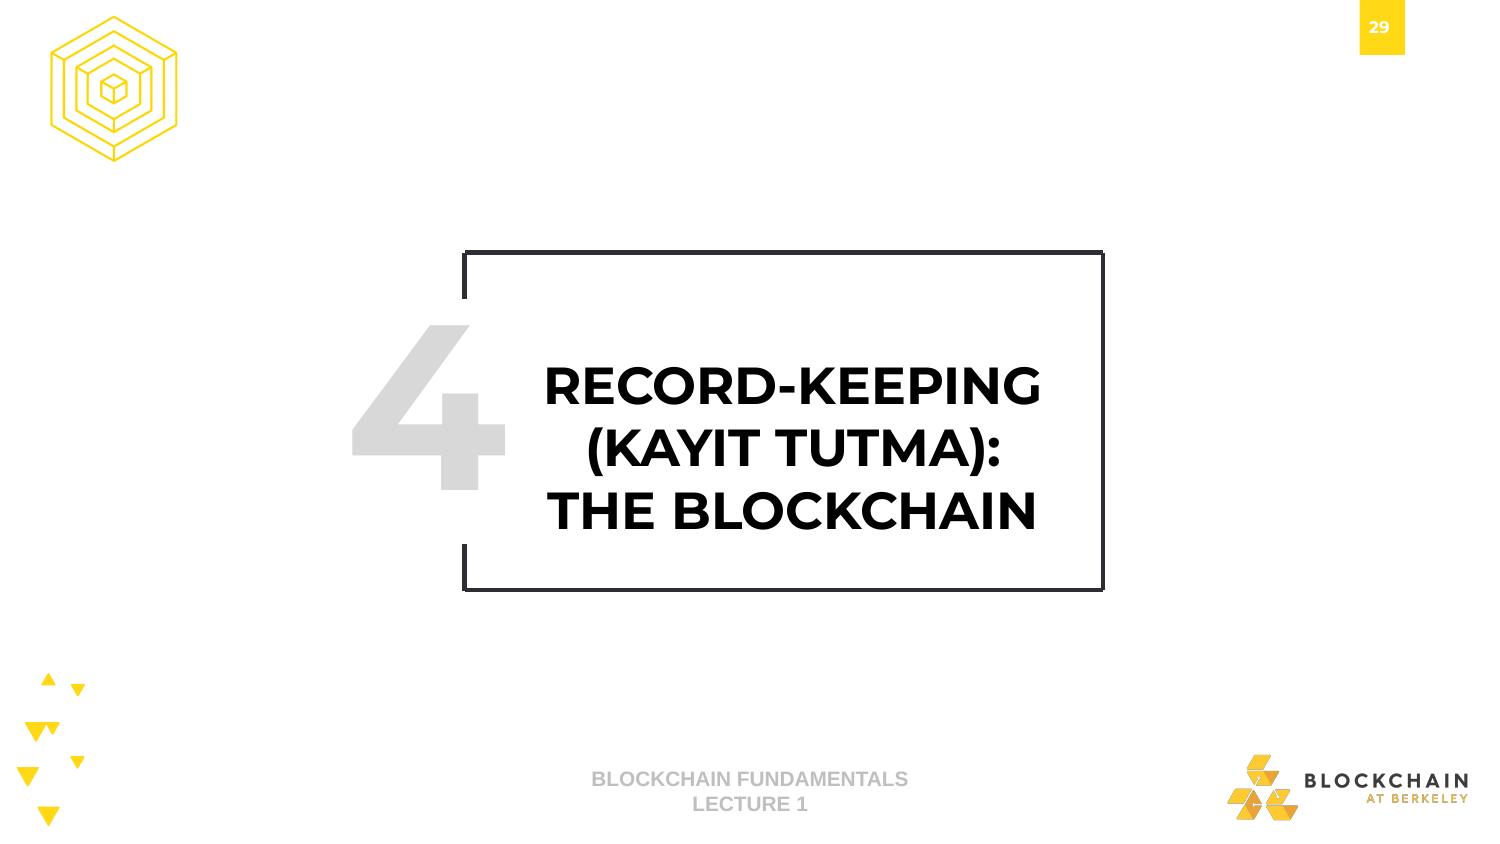

4
RECORD-KEEPING
(KAYIT TUTMA): THE BLOCKCHAIN
BLOCKCHAIN FUNDAMENTALS LECTURE 1